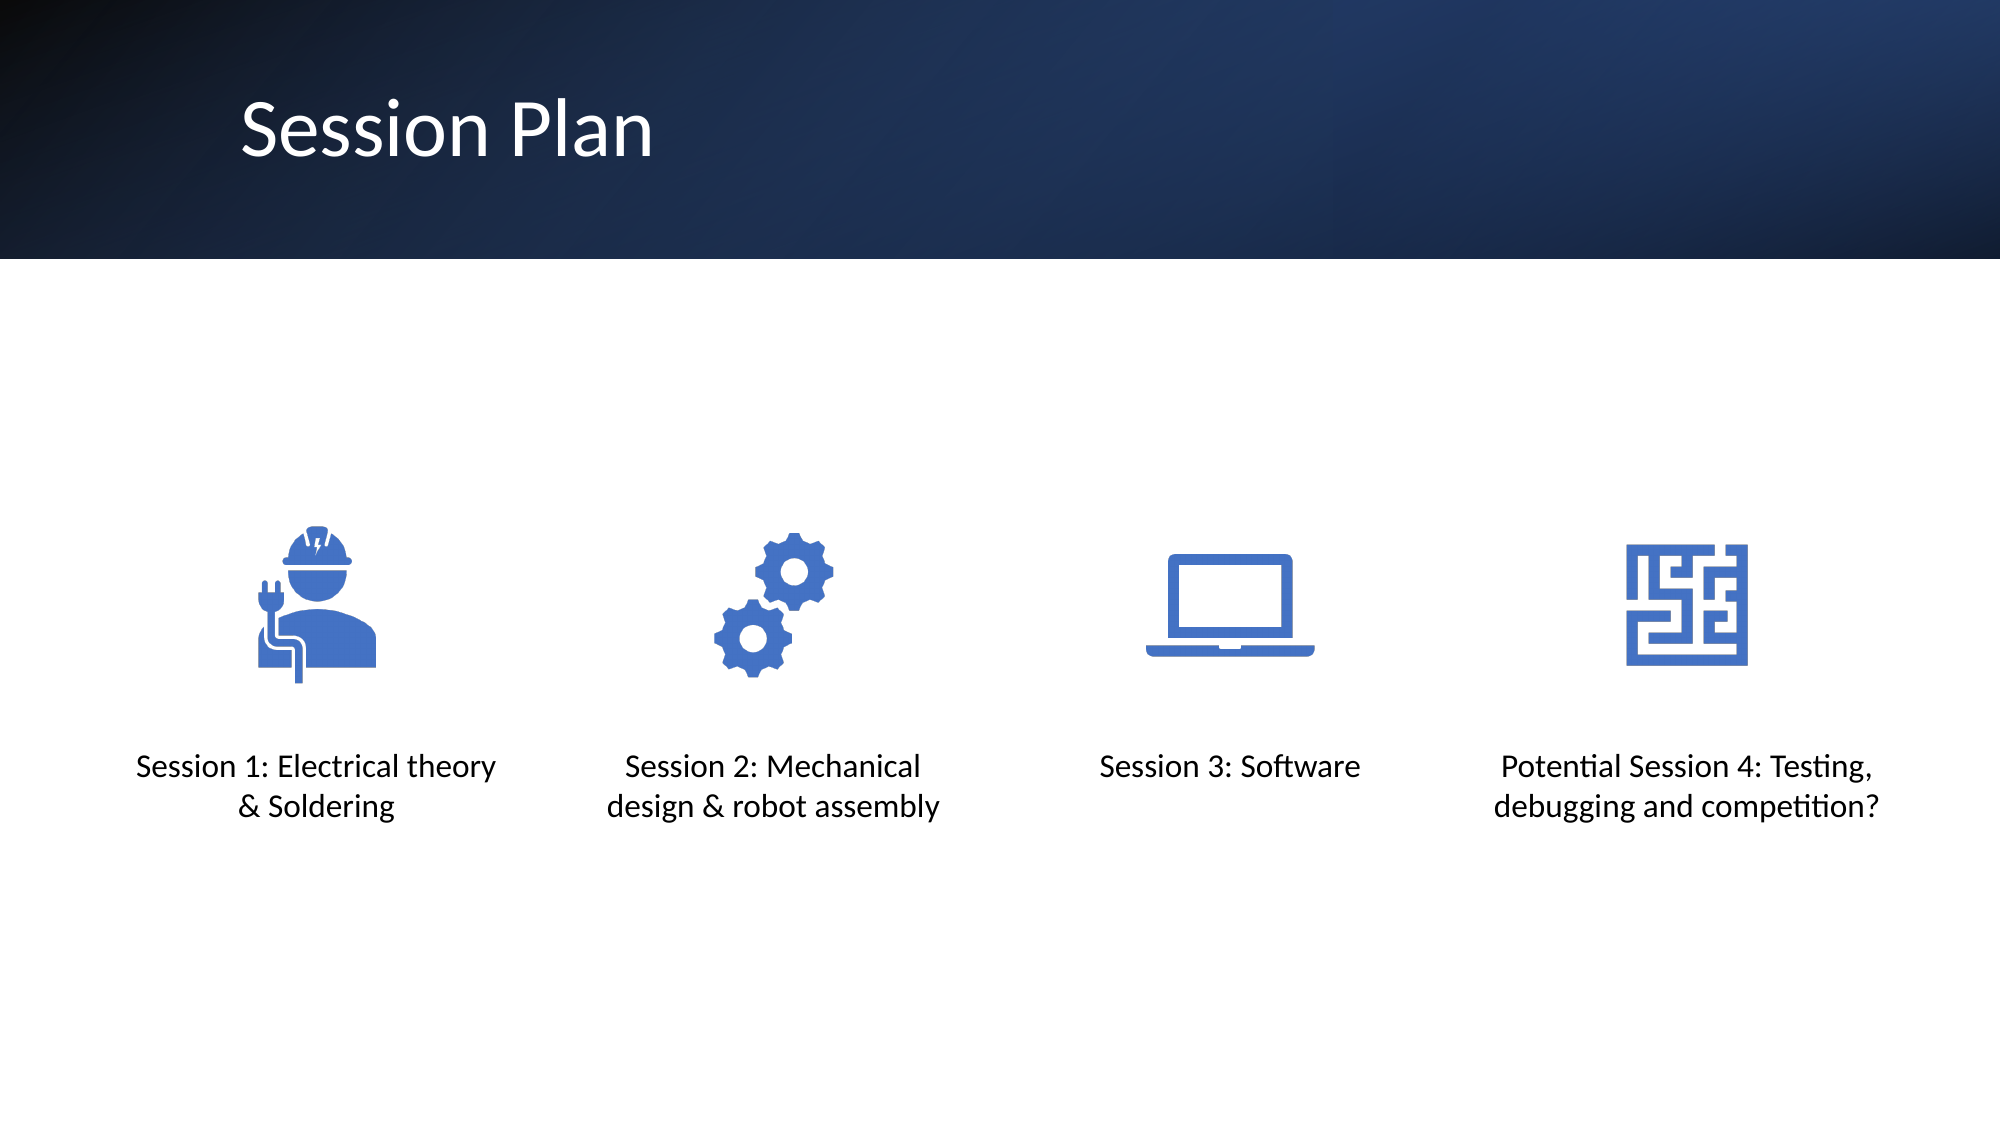

# Session Plan
Session 1: Electrical theory & Soldering
Session 2: Mechanical design & robot assembly
Session 3: Software
Potential Session 4: Testing, debugging and competition?